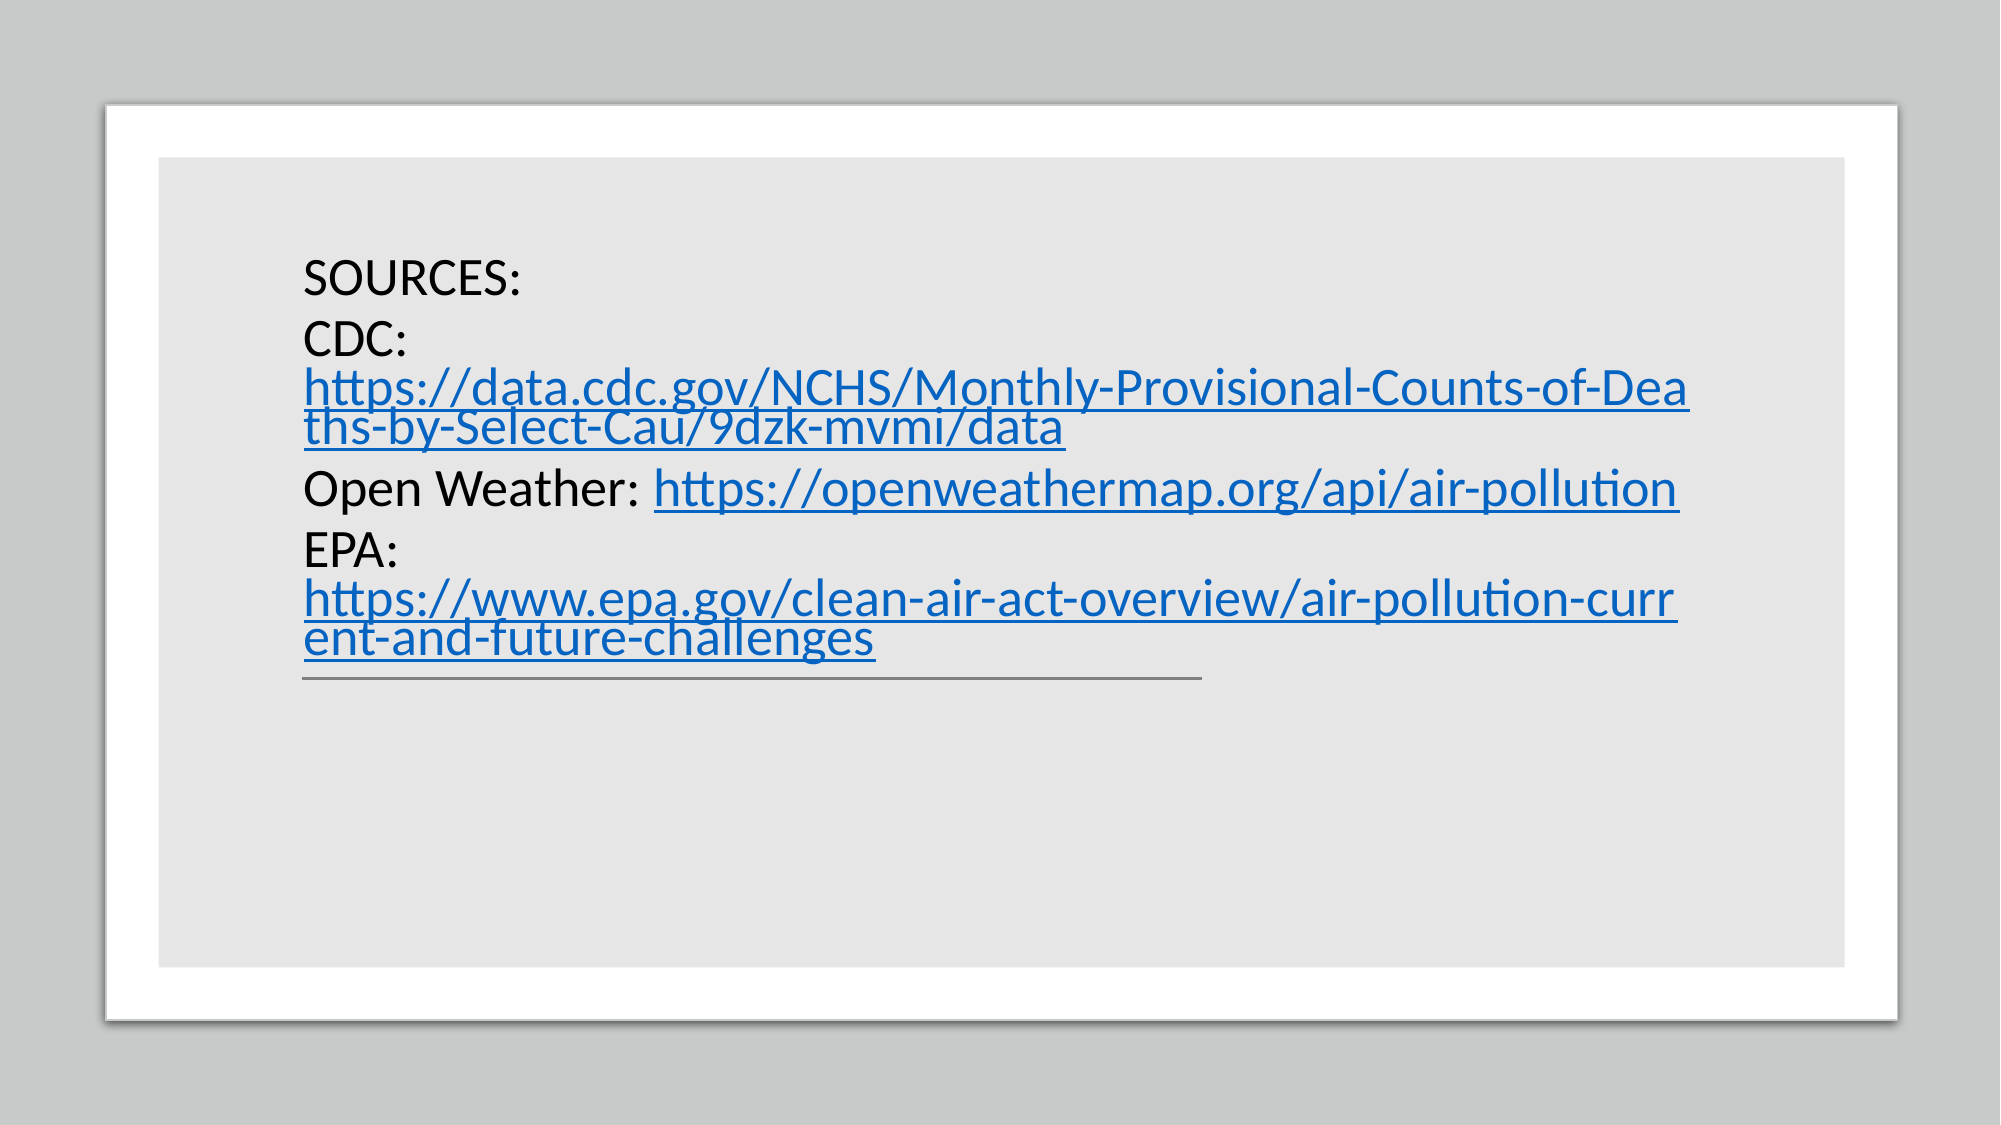

SOURCES:
CDC: https://data.cdc.gov/NCHS/Monthly-Provisional-Counts-of-Deaths-by-Select-Cau/9dzk-mvmi/data
Open Weather: https://openweathermap.org/api/air-pollution
EPA: https://www.epa.gov/clean-air-act-overview/air-pollution-current-and-future-challenges